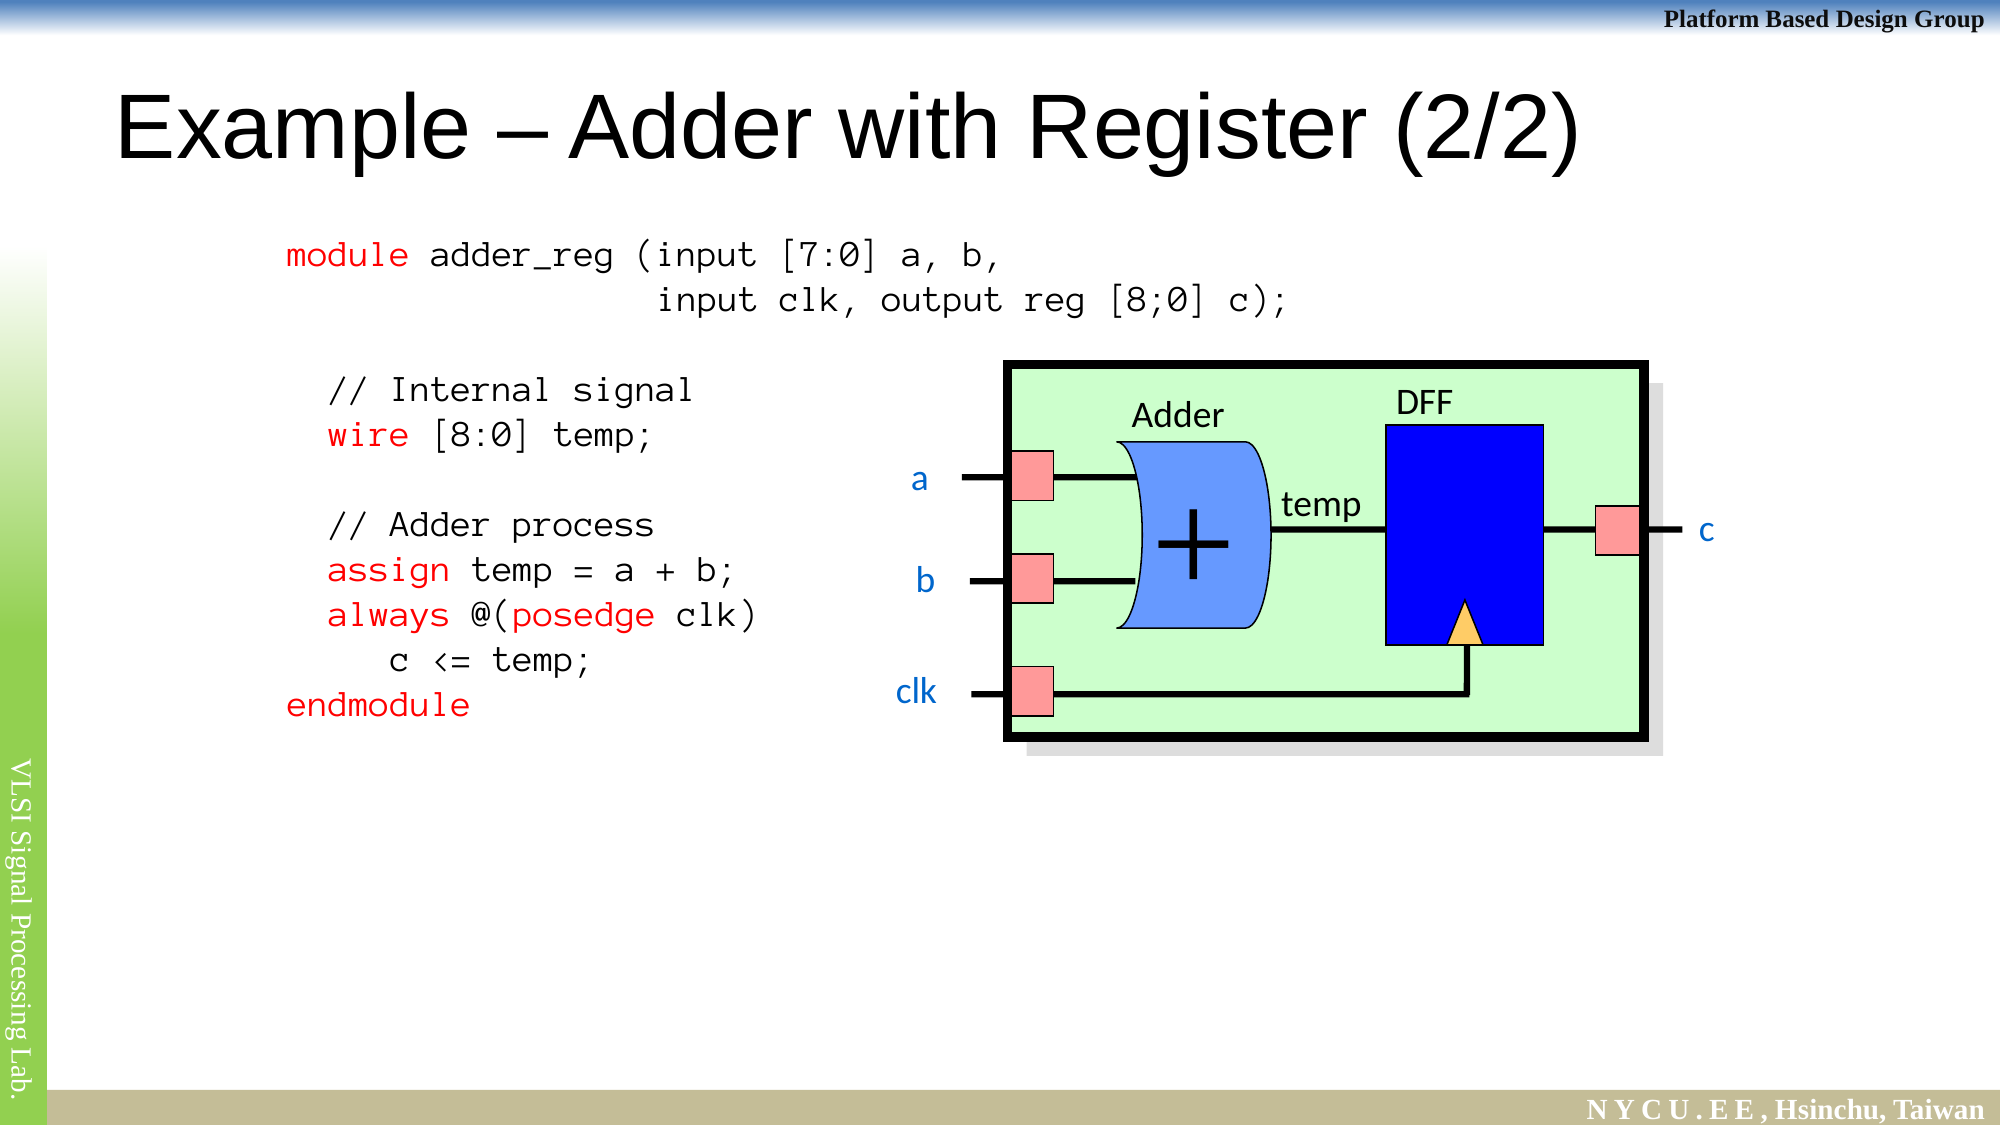

# Example – Adder with Register (2/2)
module adder_reg (input [7:0] a, b,
                  input clk, output reg [8;0] c);

  // Internal signal
  wire [8:0] temp;

  // Adder process
  assign temp = a + b;
  always @(posedge clk)
     c <= temp;
endmodule

DFF
Adder

+
a

temp

c

b

clk